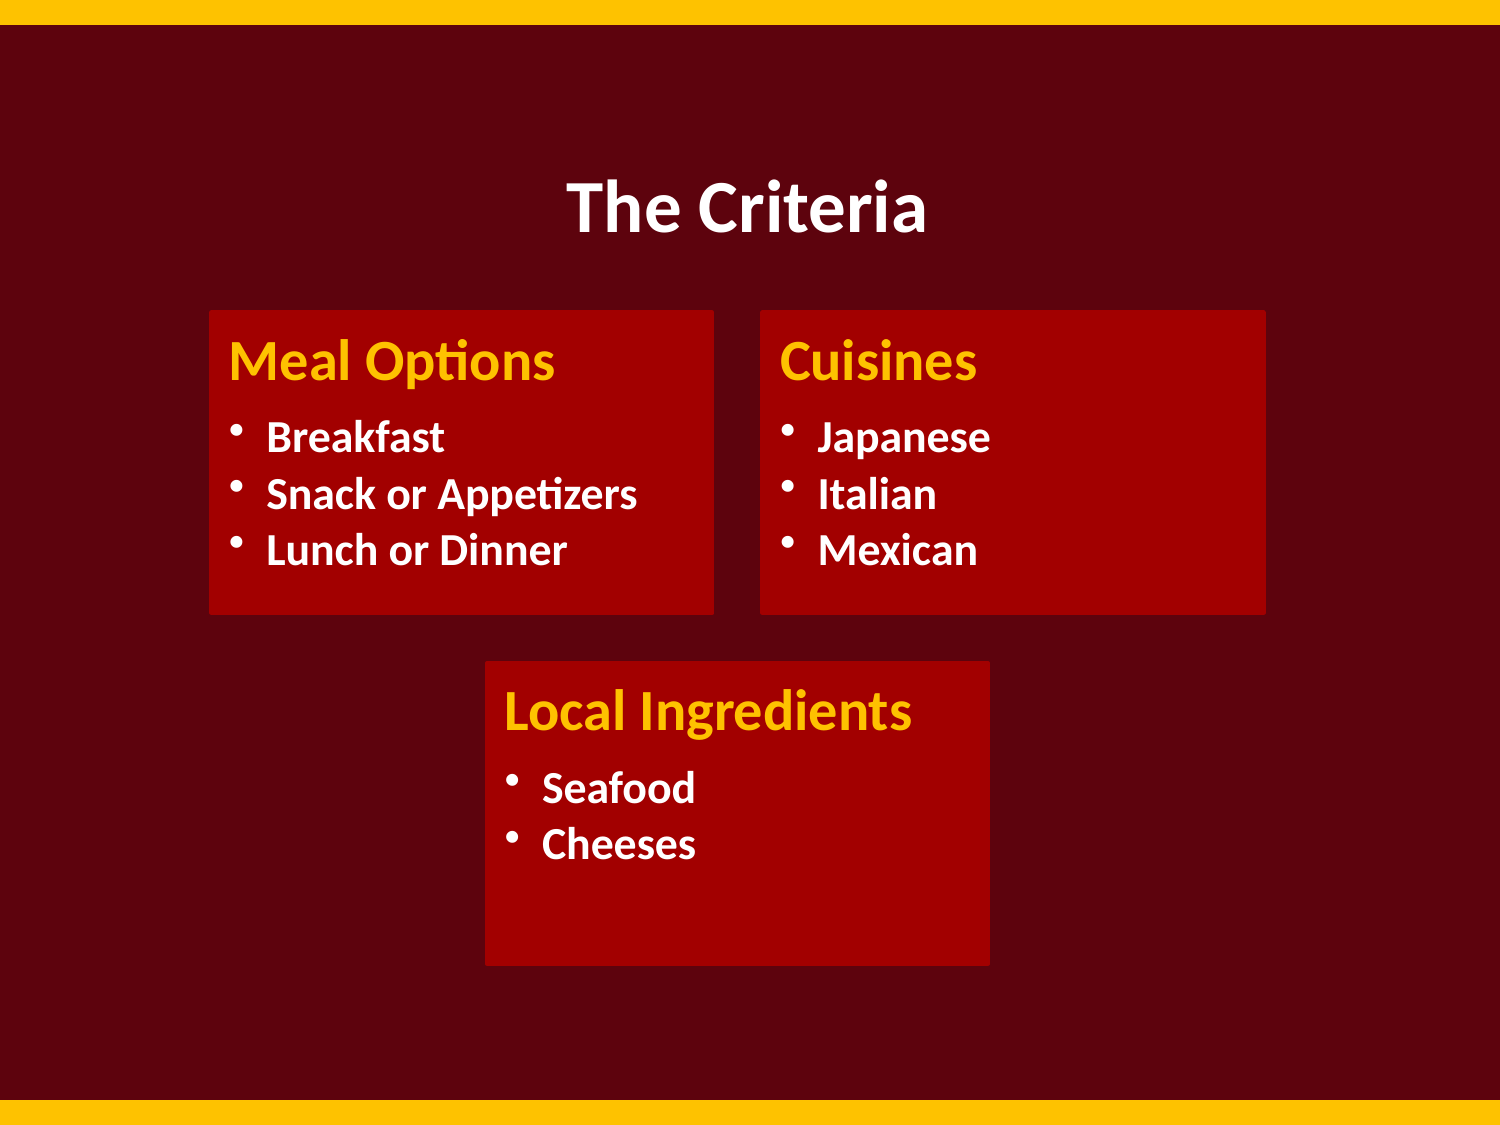

The Criteria
Meal Options
Breakfast
Snack or Appetizers
Lunch or Dinner
Cuisines
Japanese
Italian
Mexican
Local Ingredients
Seafood
Cheeses